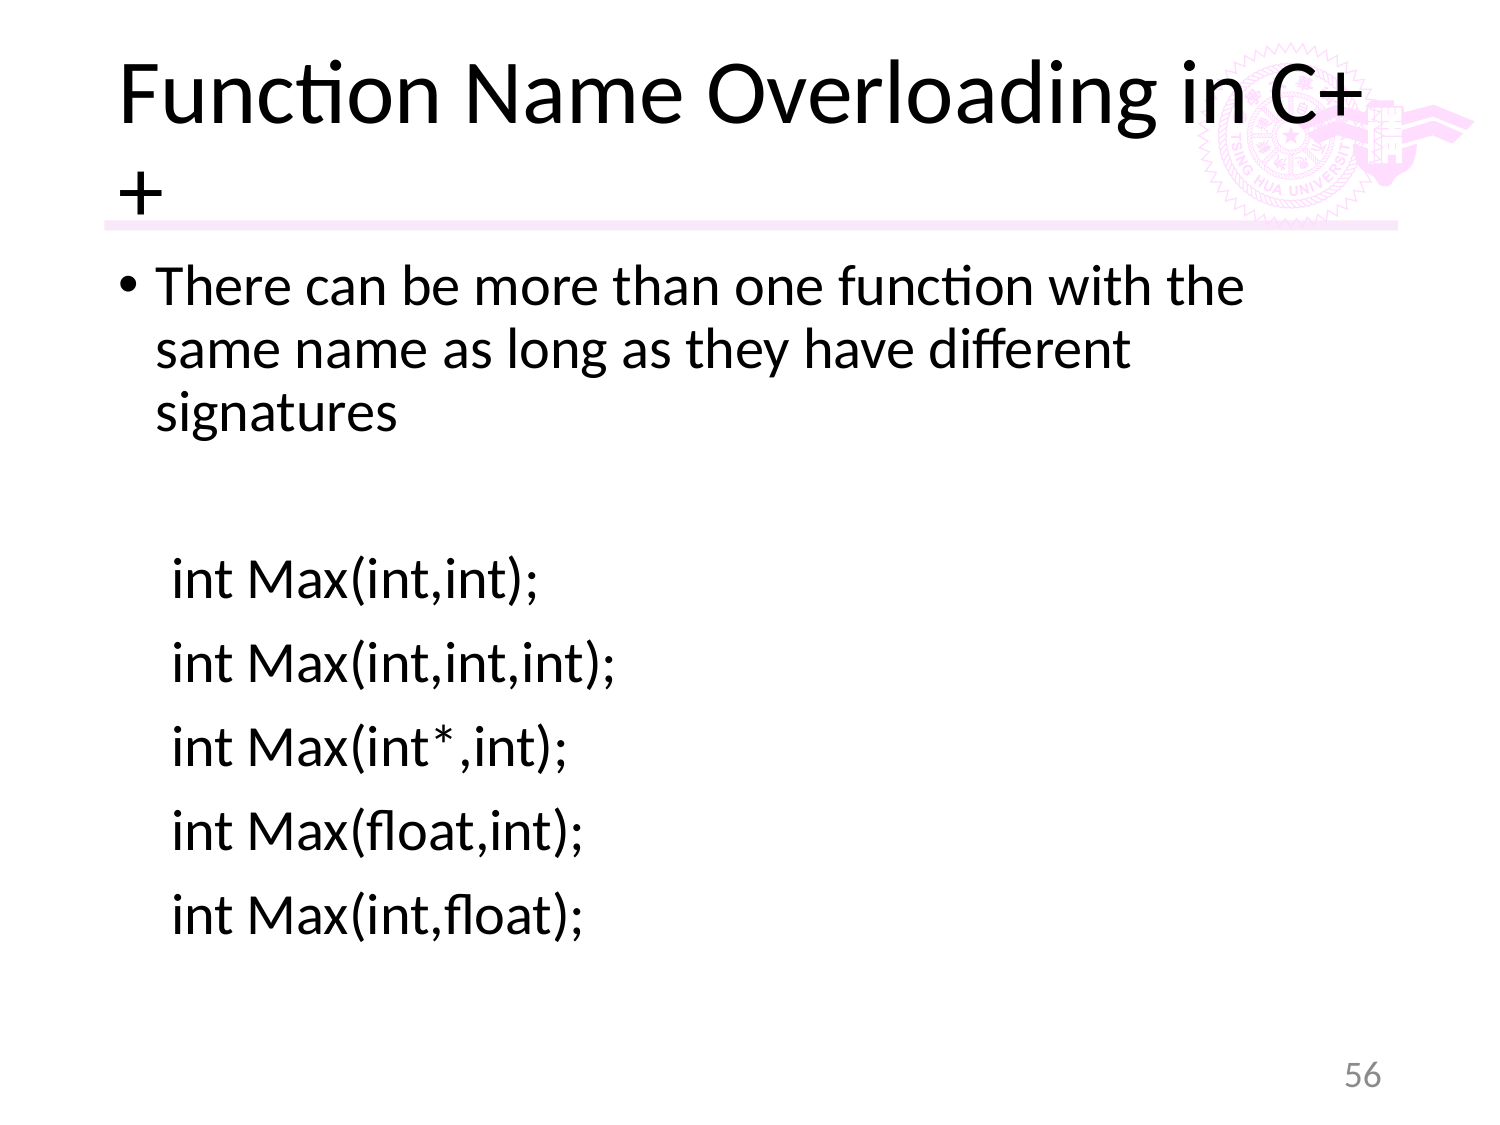

# Function Name Overloading in C++
There can be more than one function with the same name as long as they have different signatures

    int Max(int,int);
    int Max(int,int,int);
    int Max(int*,int);
    int Max(float,int);
    int Max(int,float);

56